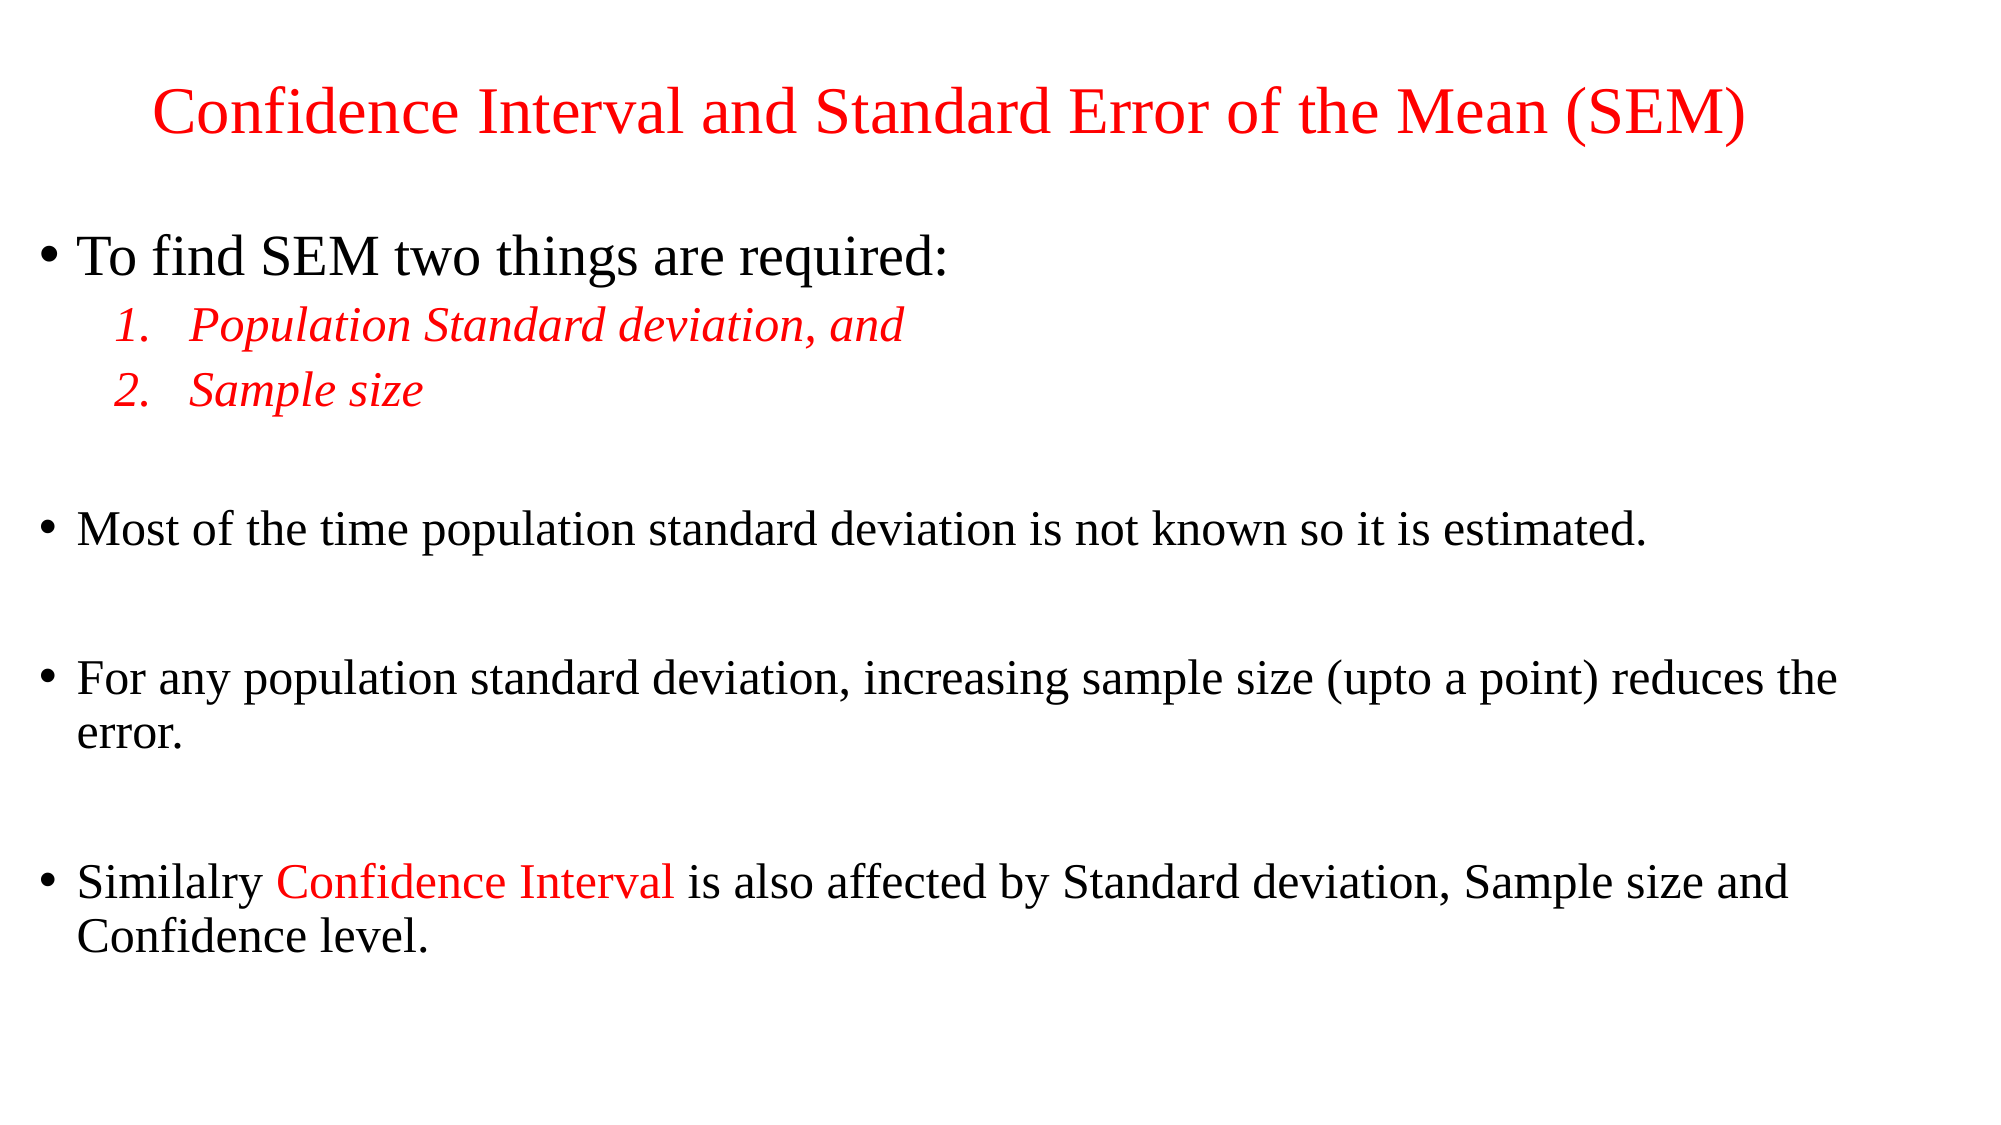

# Confidence Interval and Standard Error of the Mean (SEM)
To find SEM two things are required:
Population Standard deviation, and
Sample size

Most of the time population standard deviation is not known so it is estimated.

For any population standard deviation, increasing sample size (upto a point) reduces the error.

Similalry Confidence Interval is also affected by Standard deviation, Sample size and Confidence level.